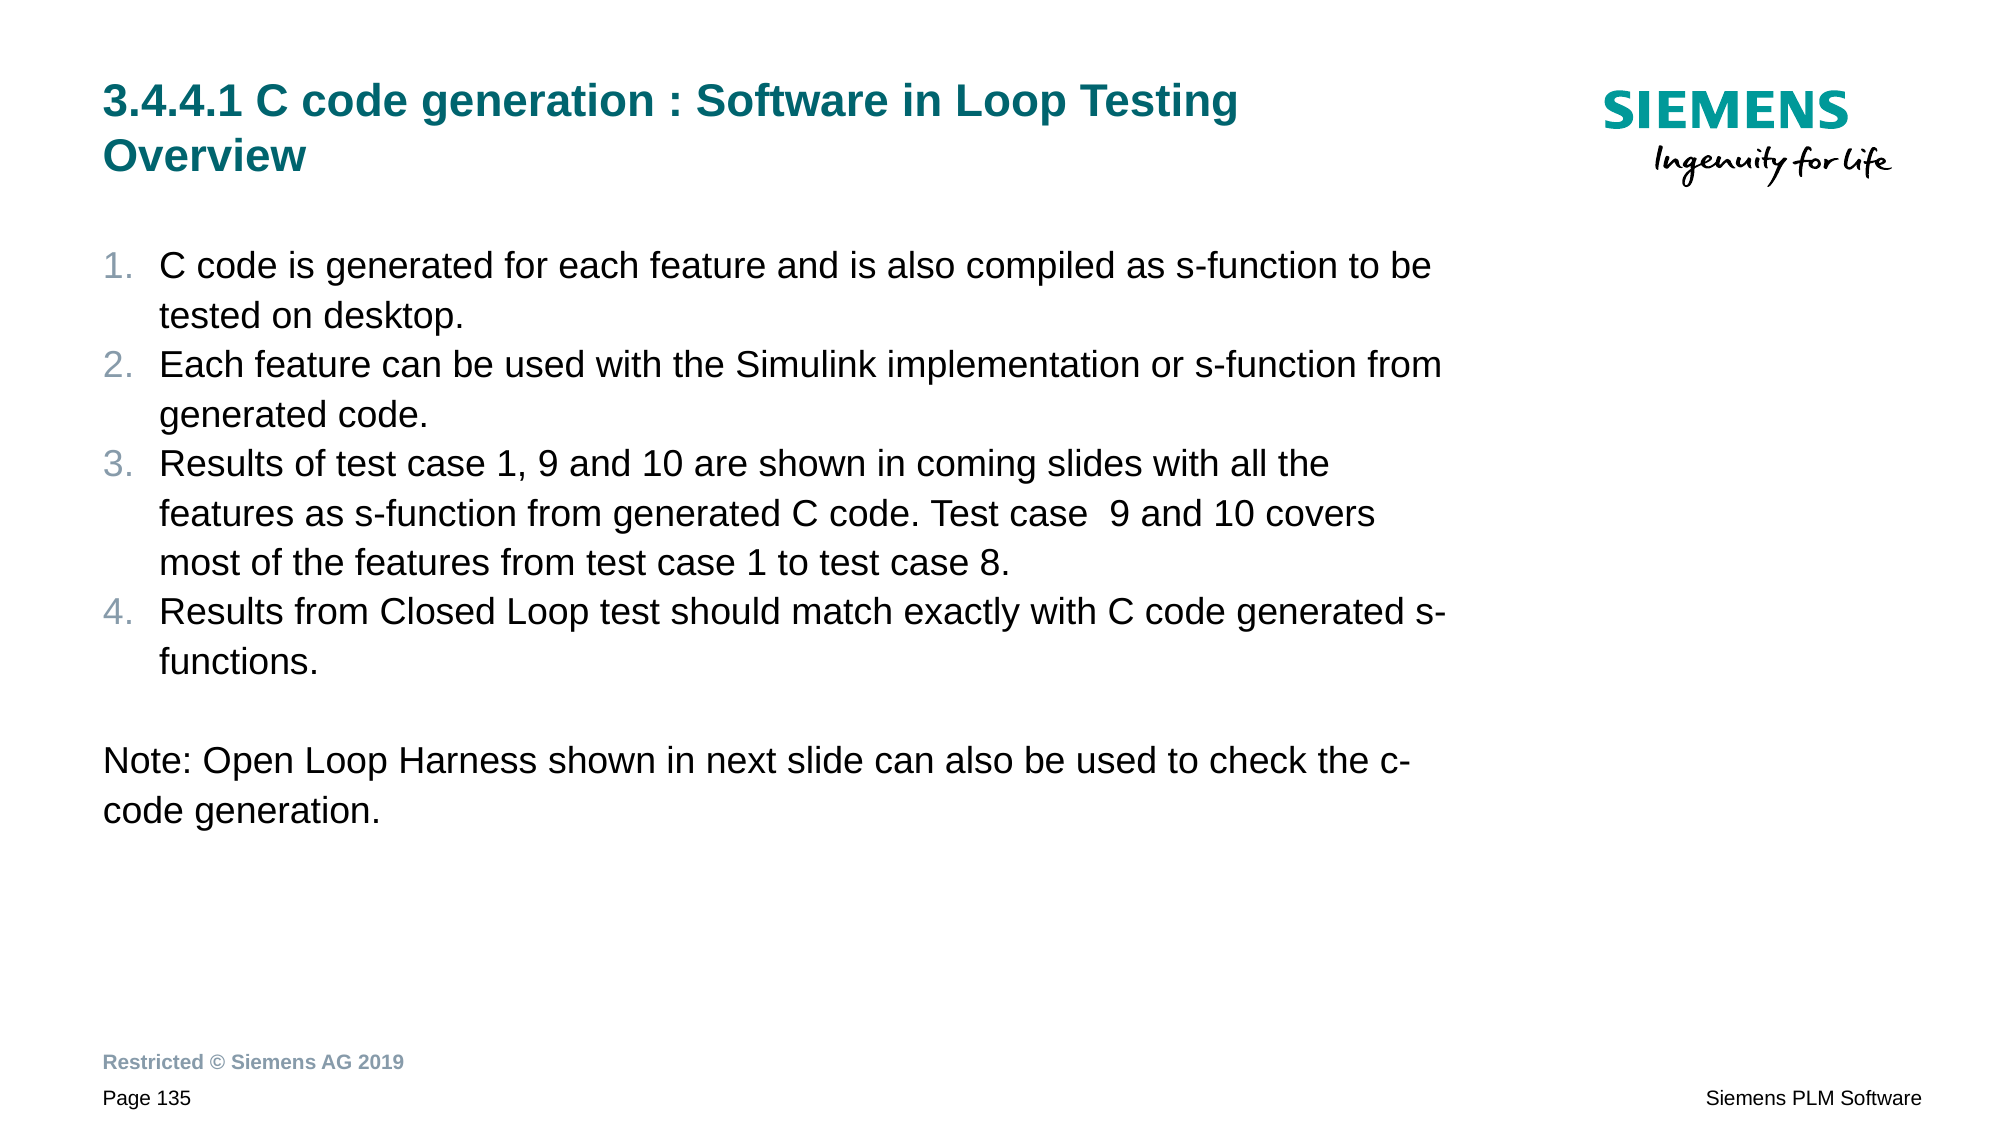

# 3.4.4.1 C code generation : Software in Loop Testing Overview
C code is generated for each feature and is also compiled as s-function to be tested on desktop.
Each feature can be used with the Simulink implementation or s-function from generated code.
Results of test case 1, 9 and 10 are shown in coming slides with all the features as s-function from generated C code. Test case  9 and 10 covers most of the features from test case 1 to test case 8.
Results from Closed Loop test should match exactly with C code generated s-functions.

Note: Open Loop Harness shown in next slide can also be used to check the c-code generation.